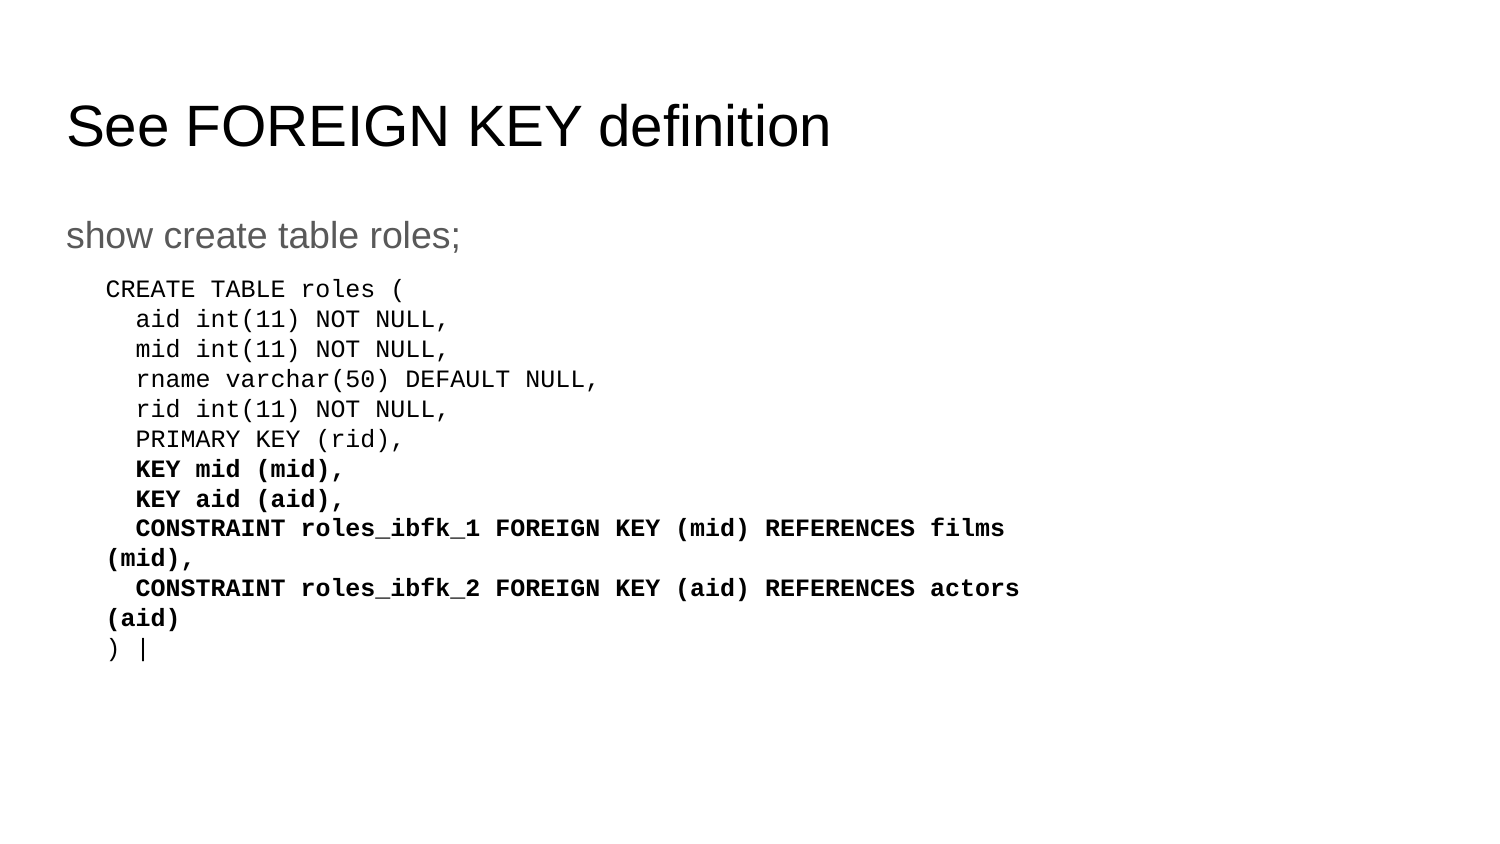

# See FOREIGN KEY definition
show create table roles;

CREATE TABLE roles (
  aid int(11) NOT NULL,
  mid int(11) NOT NULL,
  rname varchar(50) DEFAULT NULL,
  rid int(11) NOT NULL,
  PRIMARY KEY (rid),
  KEY mid (mid),
  KEY aid (aid),
  CONSTRAINT roles_ibfk_1 FOREIGN KEY (mid) REFERENCES films (mid),
  CONSTRAINT roles_ibfk_2 FOREIGN KEY (aid) REFERENCES actors (aid)
) |